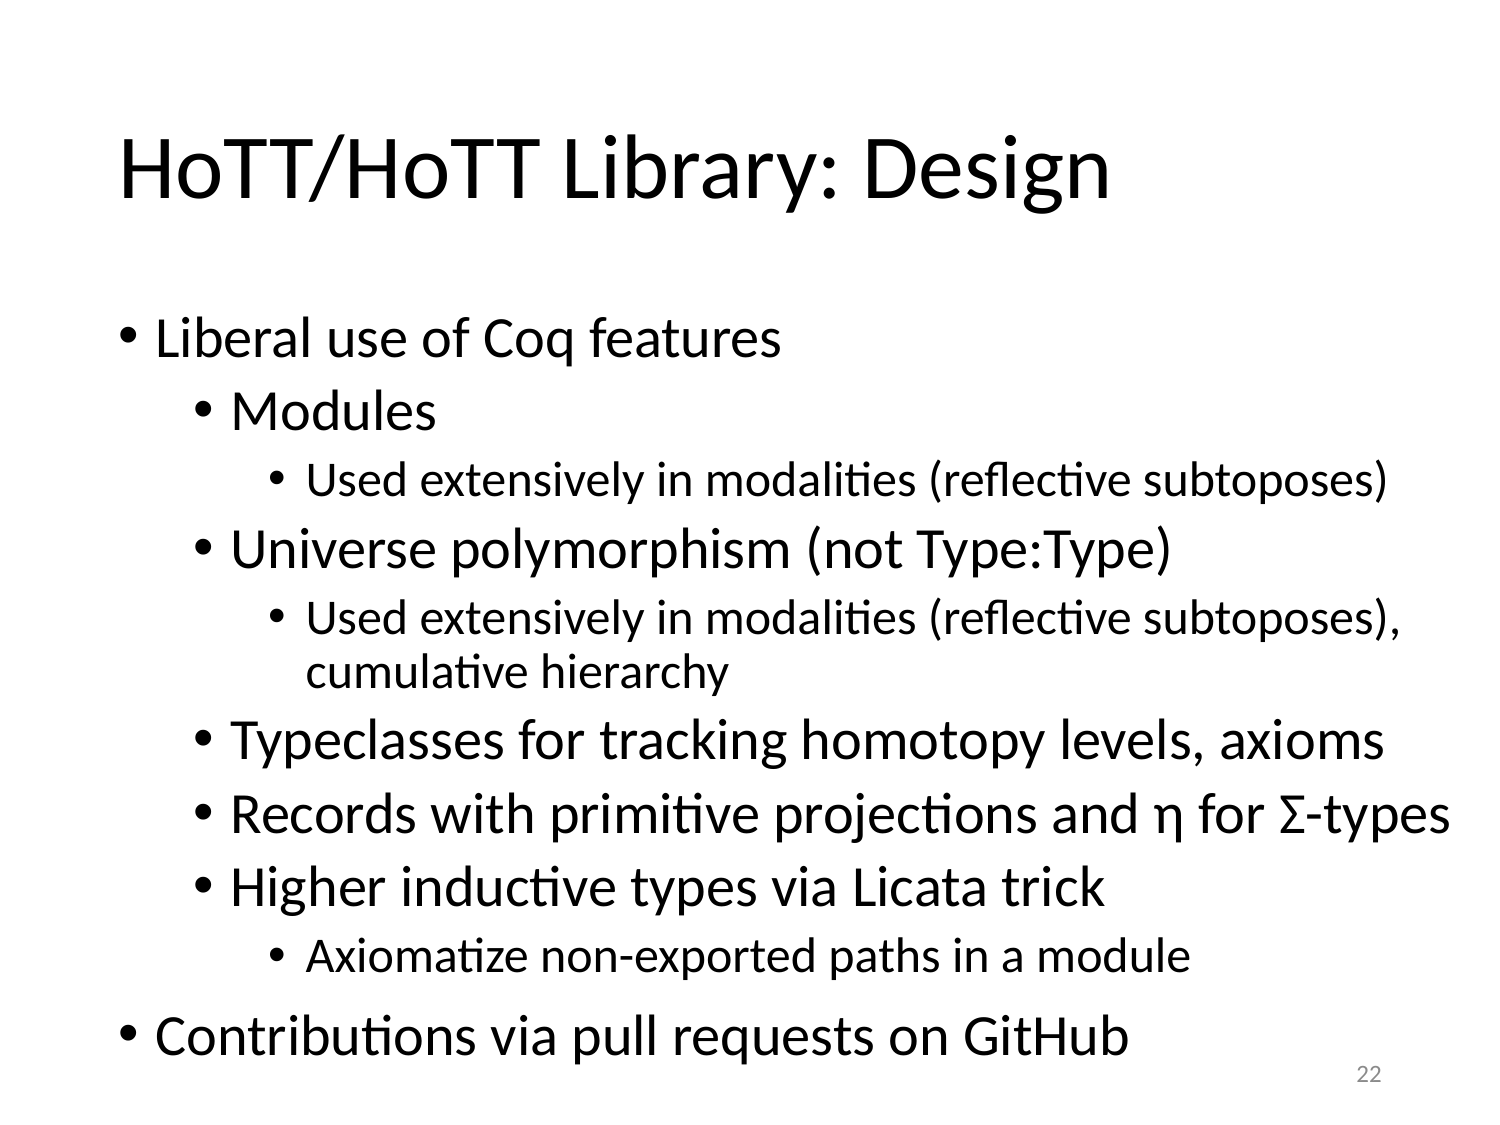

# HoTT/HoTT Library: Design
Liberal use of Coq features
Modules
Used extensively in modalities (reflective subtoposes)
Universe polymorphism (not Type:Type)
Used extensively in modalities (reflective subtoposes), cumulative hierarchy
Typeclasses for tracking homotopy levels, axioms
Records with primitive projections and η for Σ-types
Higher inductive types via Licata trick
Axiomatize non-exported paths in a module
Contributions via pull requests on GitHub

22